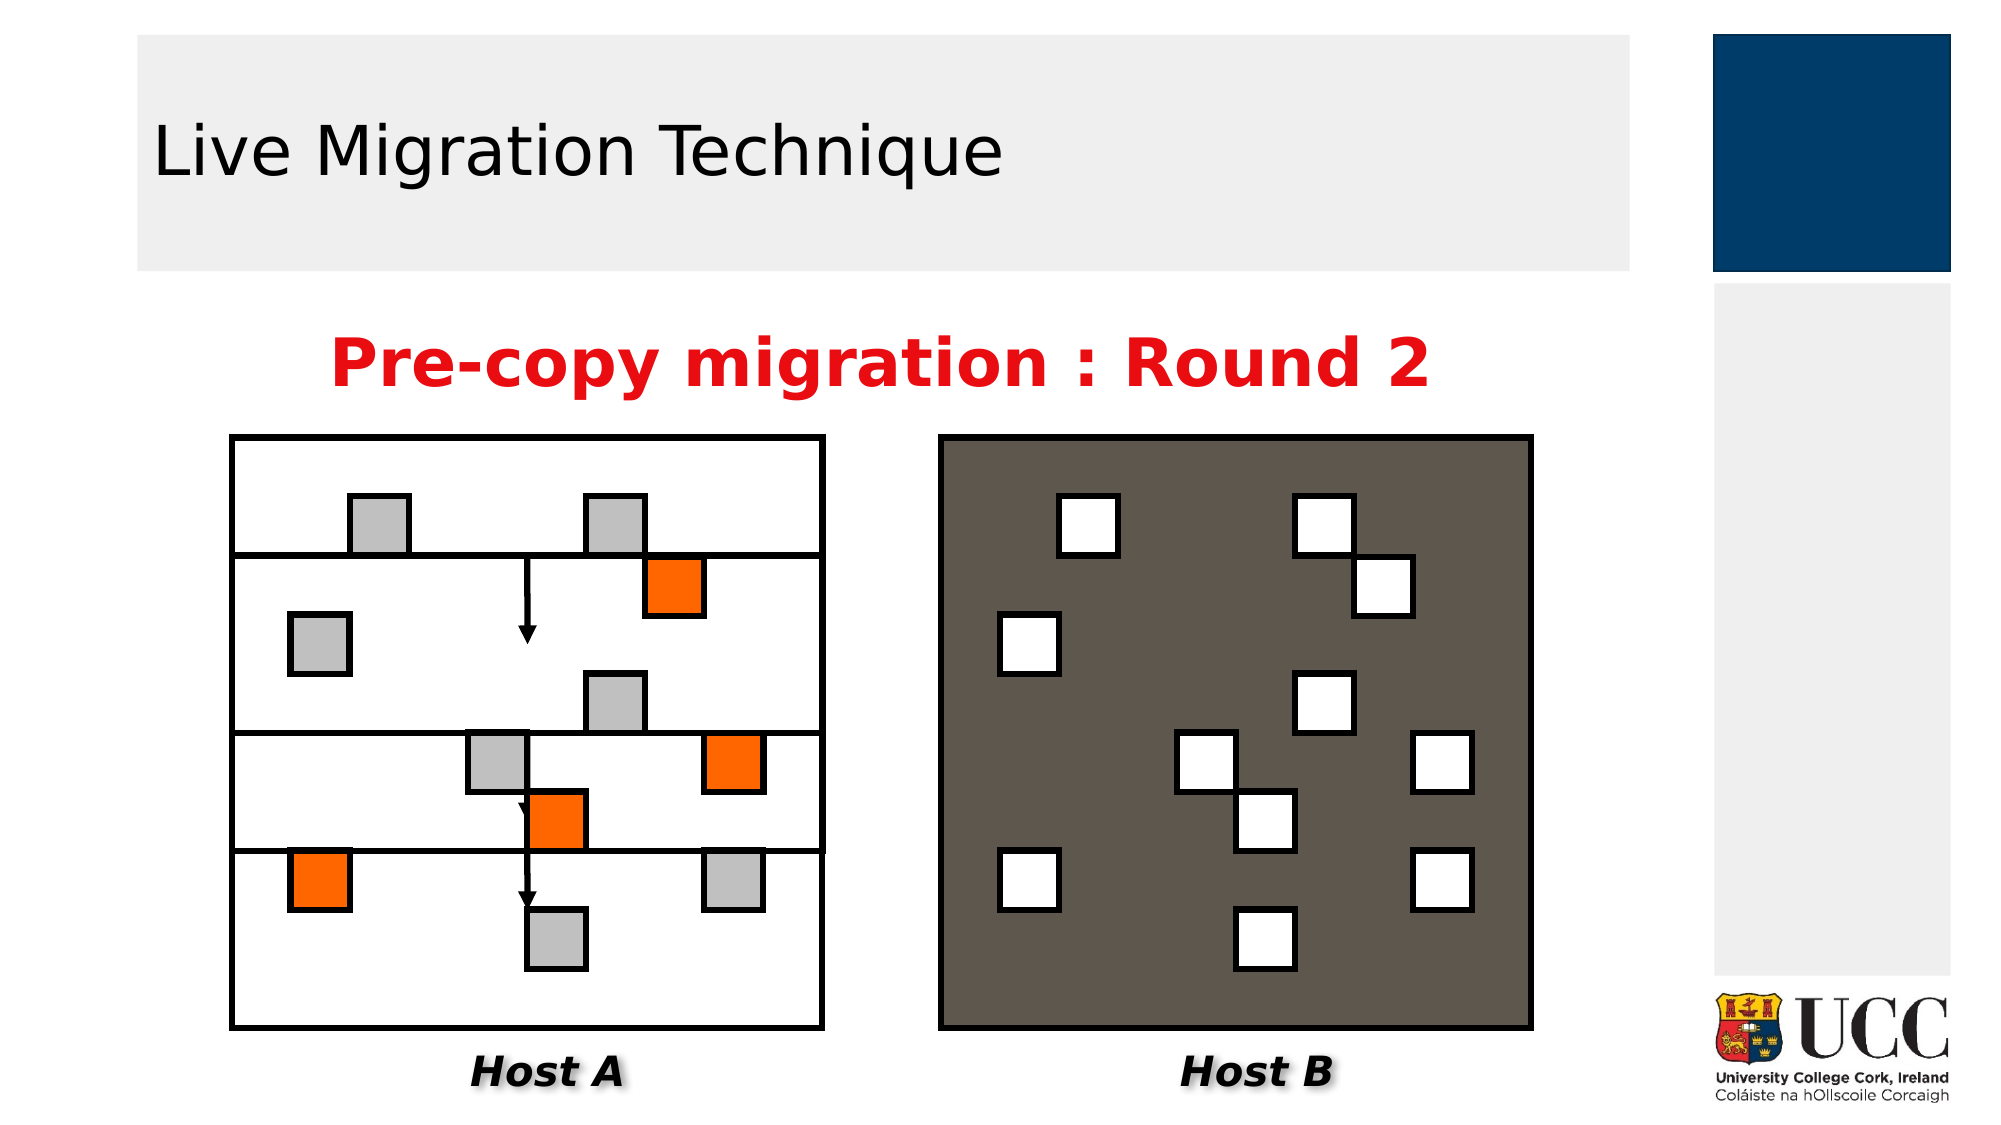

# Live Migration Technique
Pre-copy migration : Round 2

Host A
Host B